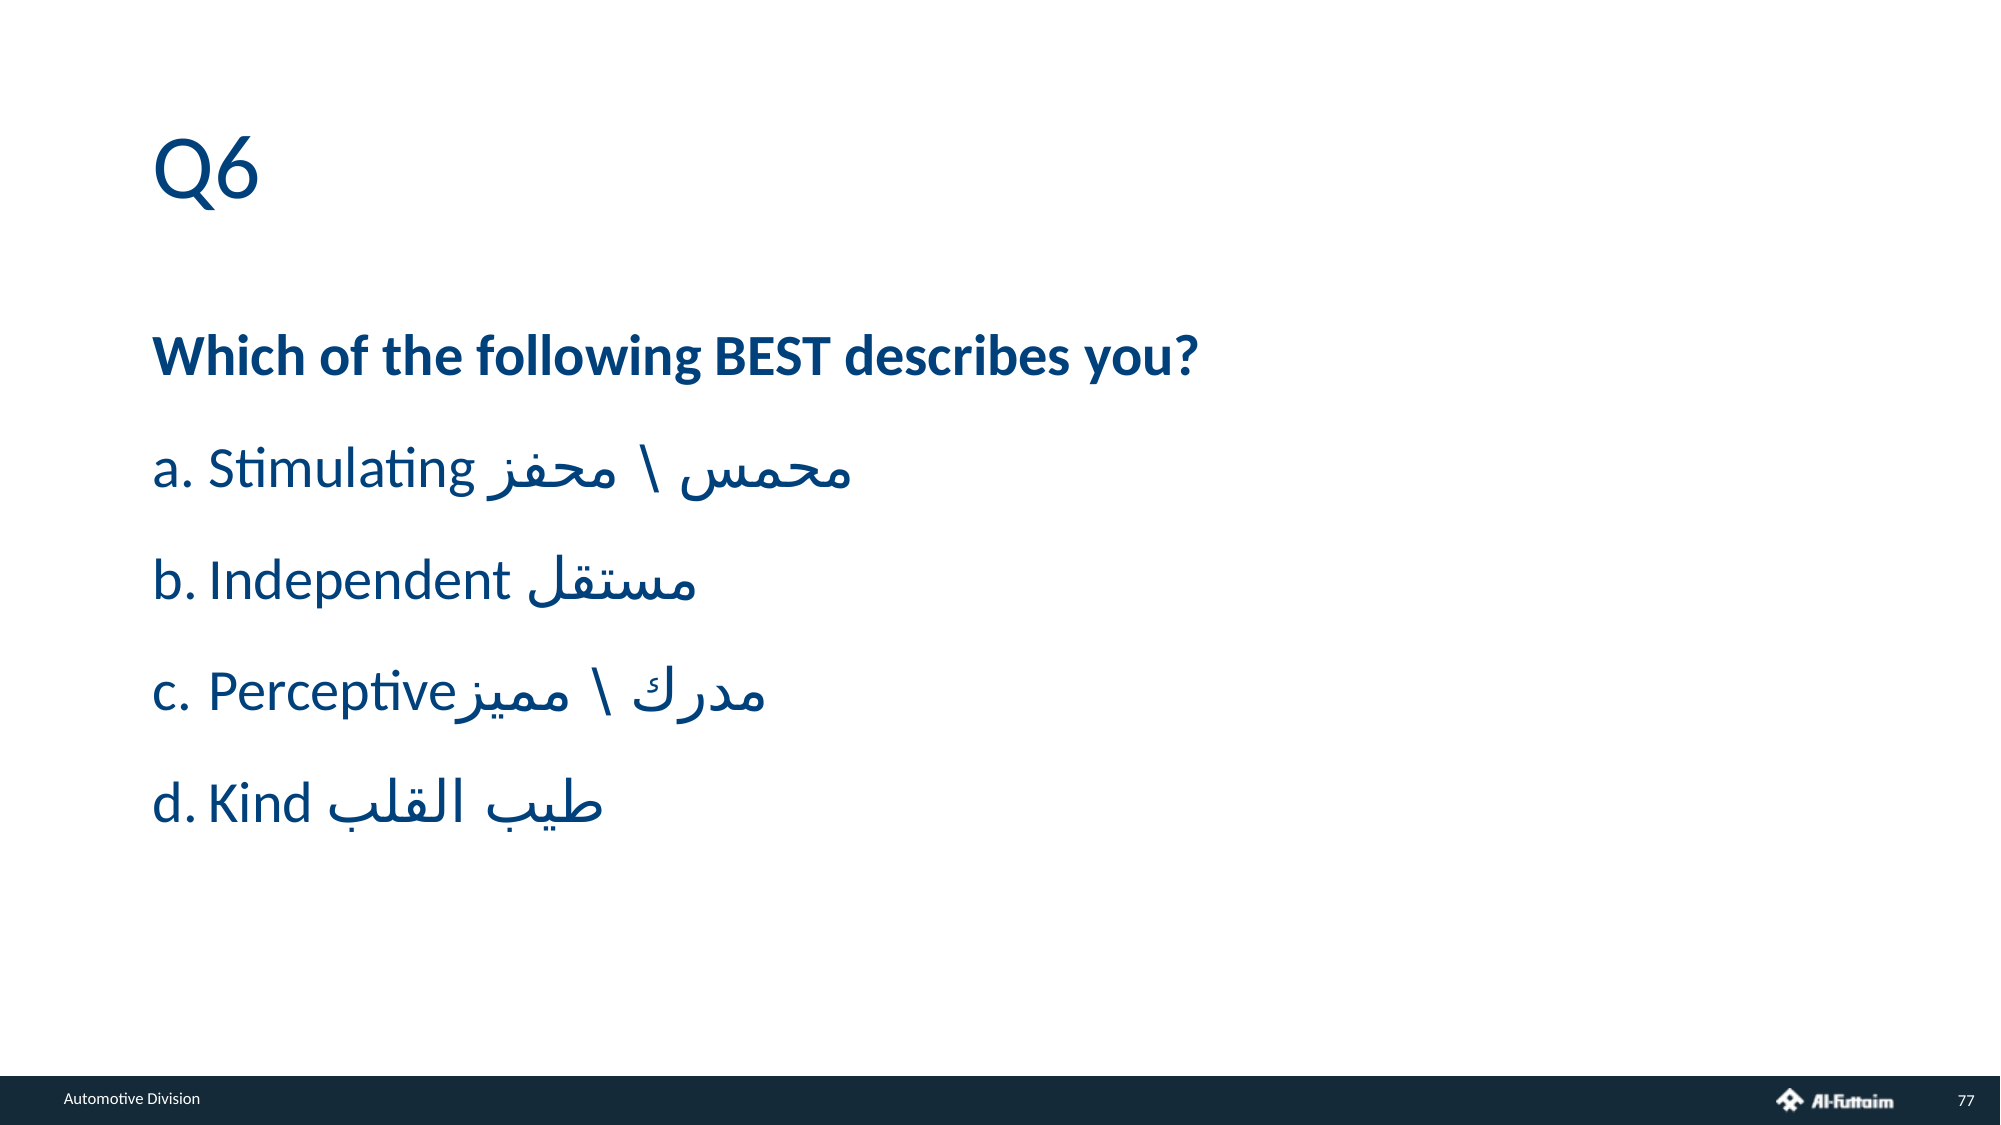

# Q6
Which of the following BEST describes you?
Stimulating محمس \ محفز
Independent مستقل
Perceptiveمدرك \ مميز
Kind طيب القلب